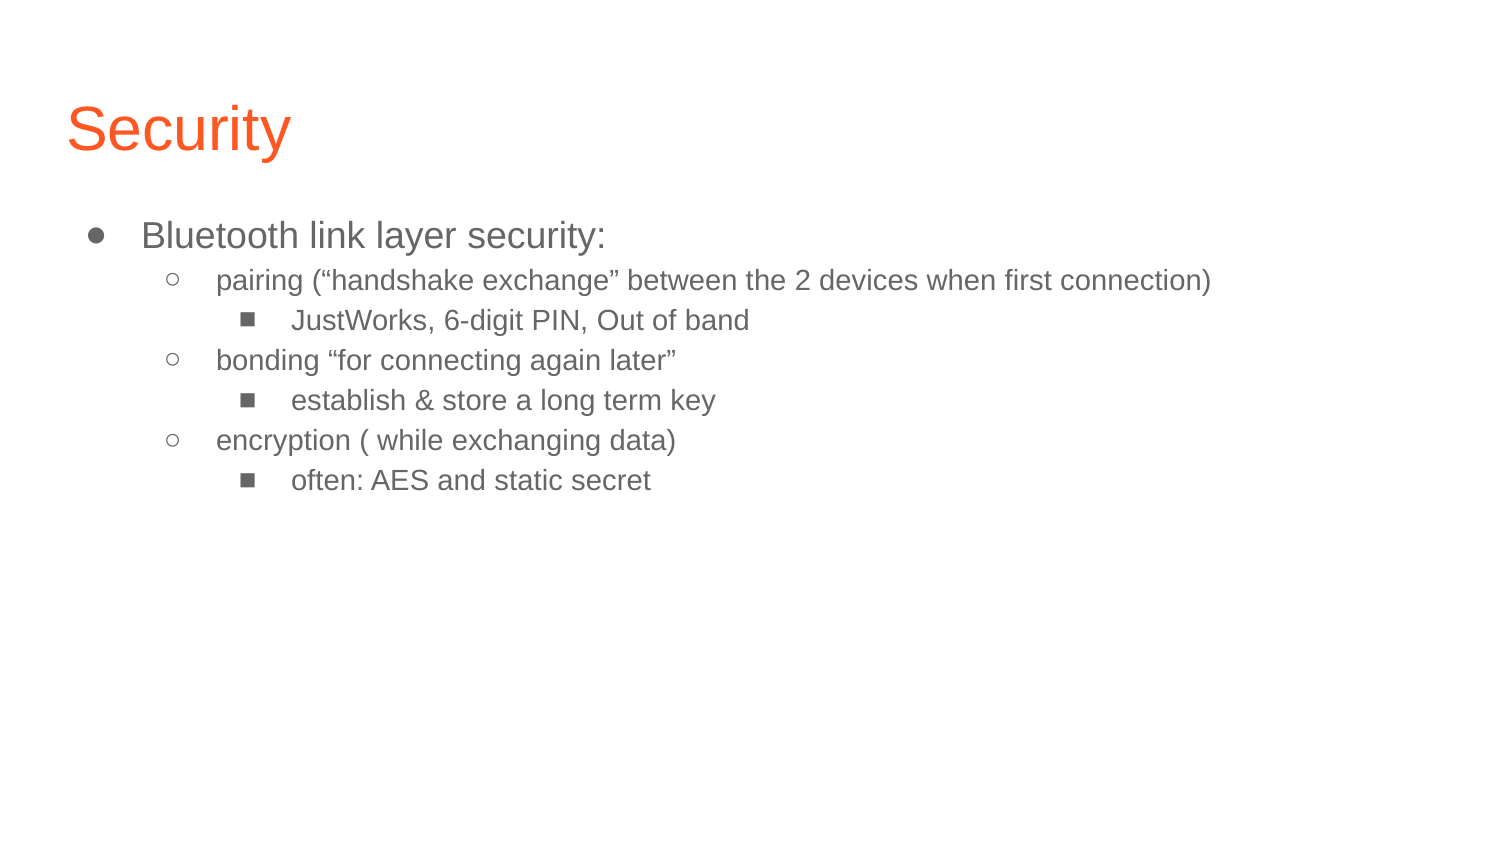

# Security
Bluetooth link layer security:
pairing (“handshake exchange” between the 2 devices when first connection)
JustWorks, 6-digit PIN, Out of band
bonding “for connecting again later”
establish & store a long term key
encryption ( while exchanging data)
often: AES and static secret